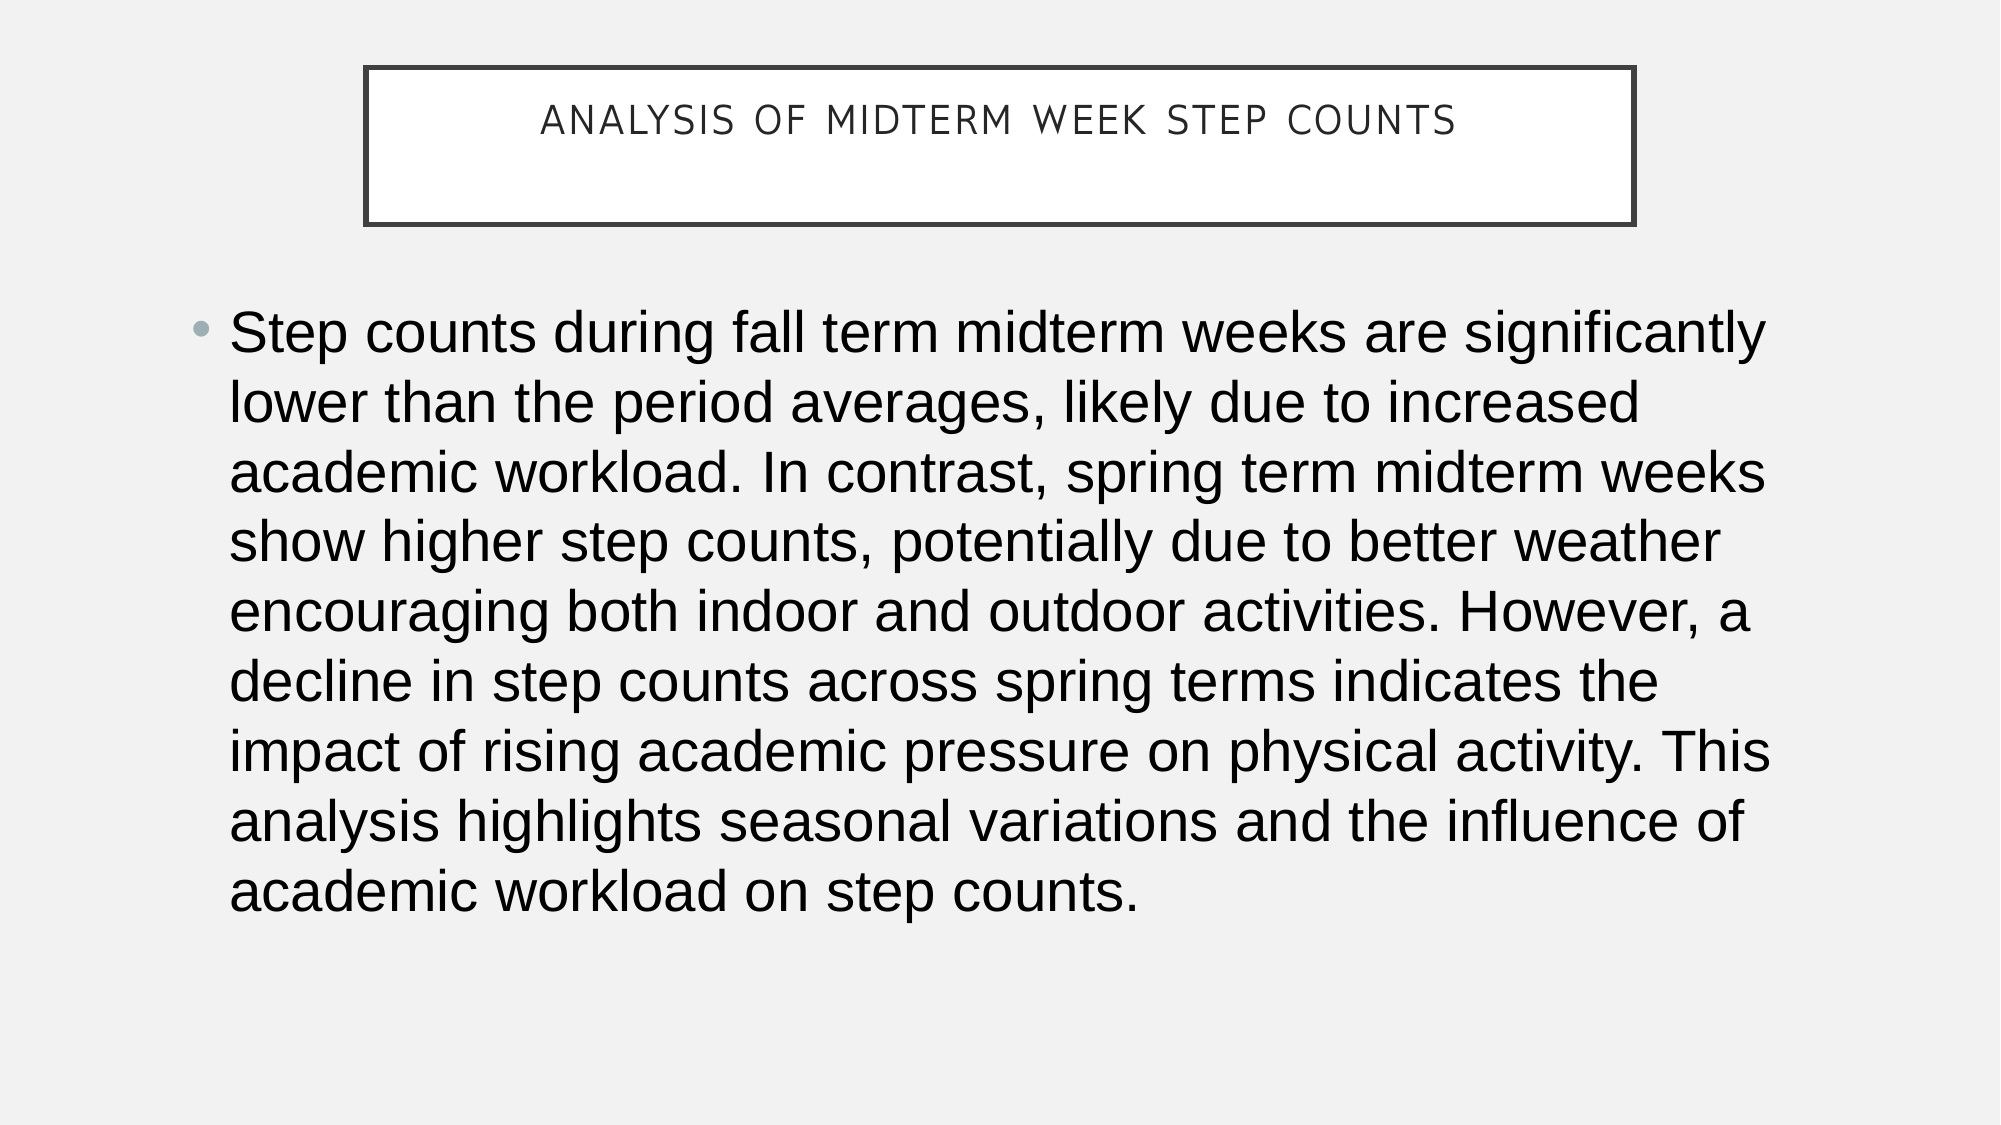

# AnalysIs of MIdterm Week Step Counts
Step counts during fall term midterm weeks are significantly lower than the period averages, likely due to increased academic workload. In contrast, spring term midterm weeks show higher step counts, potentially due to better weather encouraging both indoor and outdoor activities. However, a decline in step counts across spring terms indicates the impact of rising academic pressure on physical activity. This analysis highlights seasonal variations and the influence of academic workload on step counts.